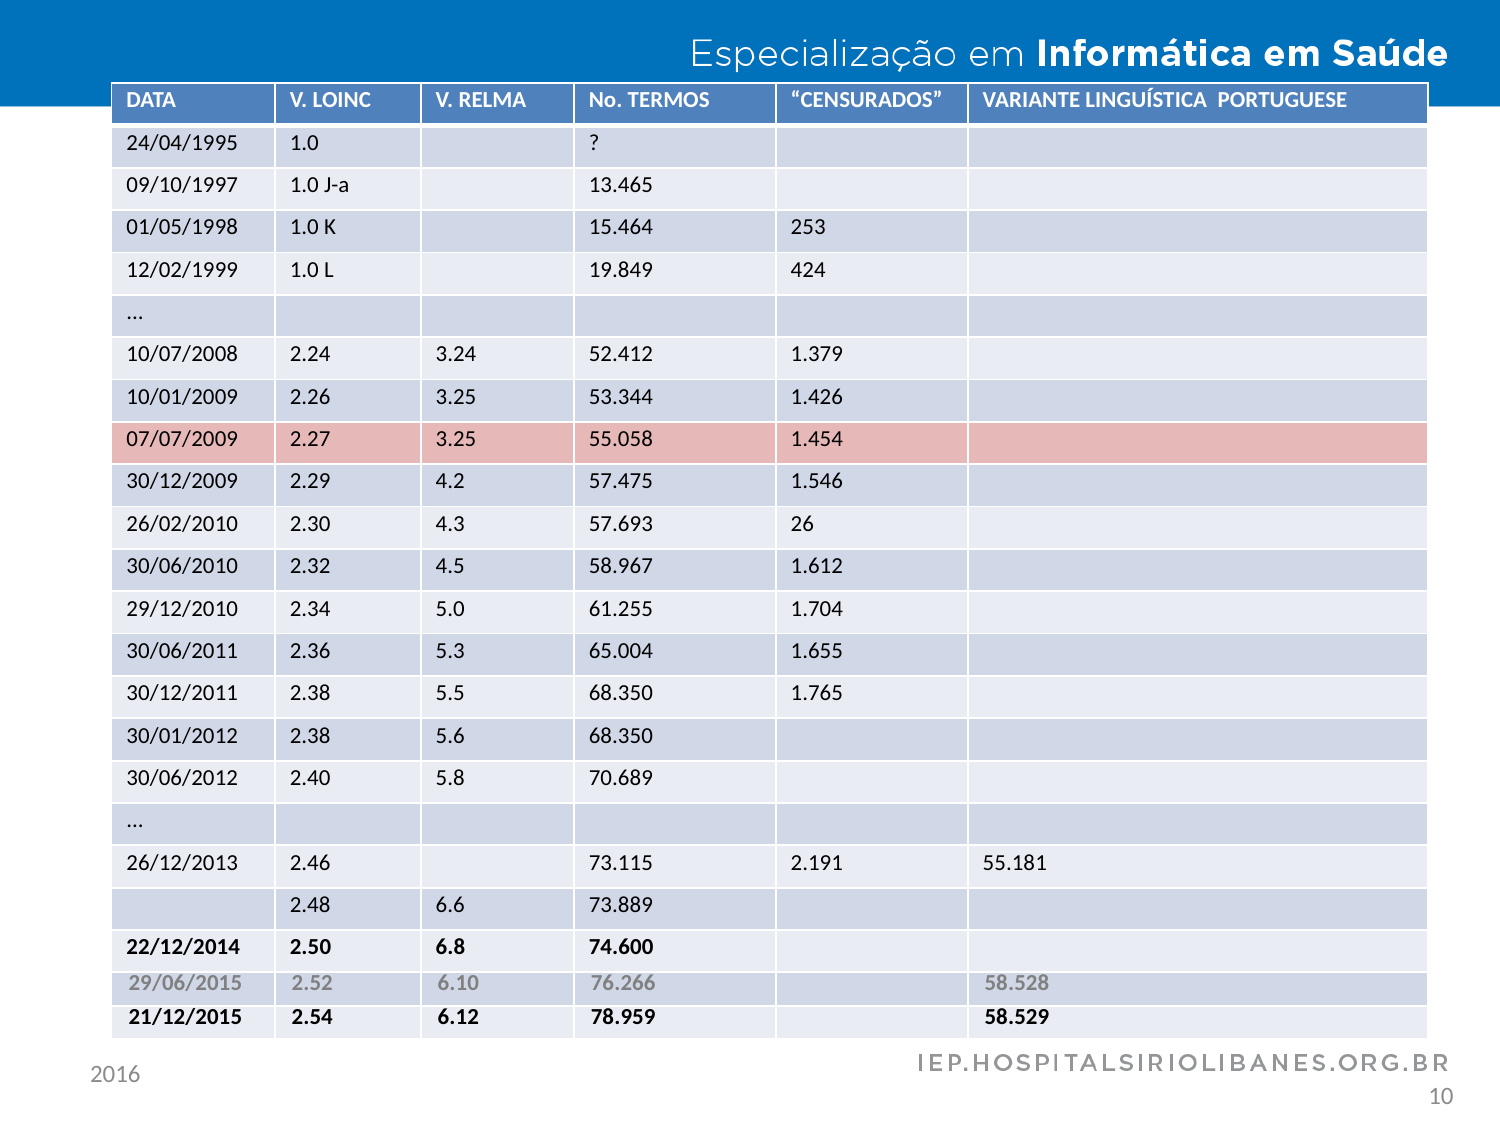

#
| DATA | V. LOINC | V. RELMA | No. TERMOS | “CENSURADOS” | VARIANTE LINGUÍSTICA PORTUGUESE |
| --- | --- | --- | --- | --- | --- |
| 24/04/1995 | 1.0 |  | ? |  |  |
| 09/10/1997 | 1.0 J-a |  | 13.465 |  |  |
| 01/05/1998 | 1.0 K |  | 15.464 | 253 |  |
| 12/02/1999 | 1.0 L |  | 19.849 | 424 |  |
| ... |  |  |  |  |  |
| 10/07/2008 | 2.24 | 3.24 | 52.412 | 1.379 |  |
| 10/01/2009 | 2.26 | 3.25 | 53.344 | 1.426 |  |
| 07/07/2009 | 2.27 | 3.25 | 55.058 | 1.454 |  |
| 30/12/2009 | 2.29 | 4.2 | 57.475 | 1.546 |  |
| 26/02/2010 | 2.30 | 4.3 | 57.693 | 26 |  |
| 30/06/2010 | 2.32 | 4.5 | 58.967 | 1.612 |  |
| 29/12/2010 | 2.34 | 5.0 | 61.255 | 1.704 |  |
| 30/06/2011 | 2.36 | 5.3 | 65.004 | 1.655 |  |
| 30/12/2011 | 2.38 | 5.5 | 68.350 | 1.765 |  |
| 30/01/2012 | 2.38 | 5.6 | 68.350 |  |  |
| 30/06/2012 | 2.40 | 5.8 | 70.689 |  |  |
| ... |  |  |  |  |  |
| 26/12/2013 | 2.46 |  | 73.115 | 2.191 | 55.181 |
|  | 2.48 | 6.6 | 73.889 |  |  |
| 22/12/2014 | 2.50 | 6.8 | 74.600 |  |  |
| 29/06/2015 | 2.52 | 6.10 | 76.266 |  | 58.528 |
| 21/12/2015 | 2.54 | 6.12 | 78.959 |  | 58.529 |
2016
10